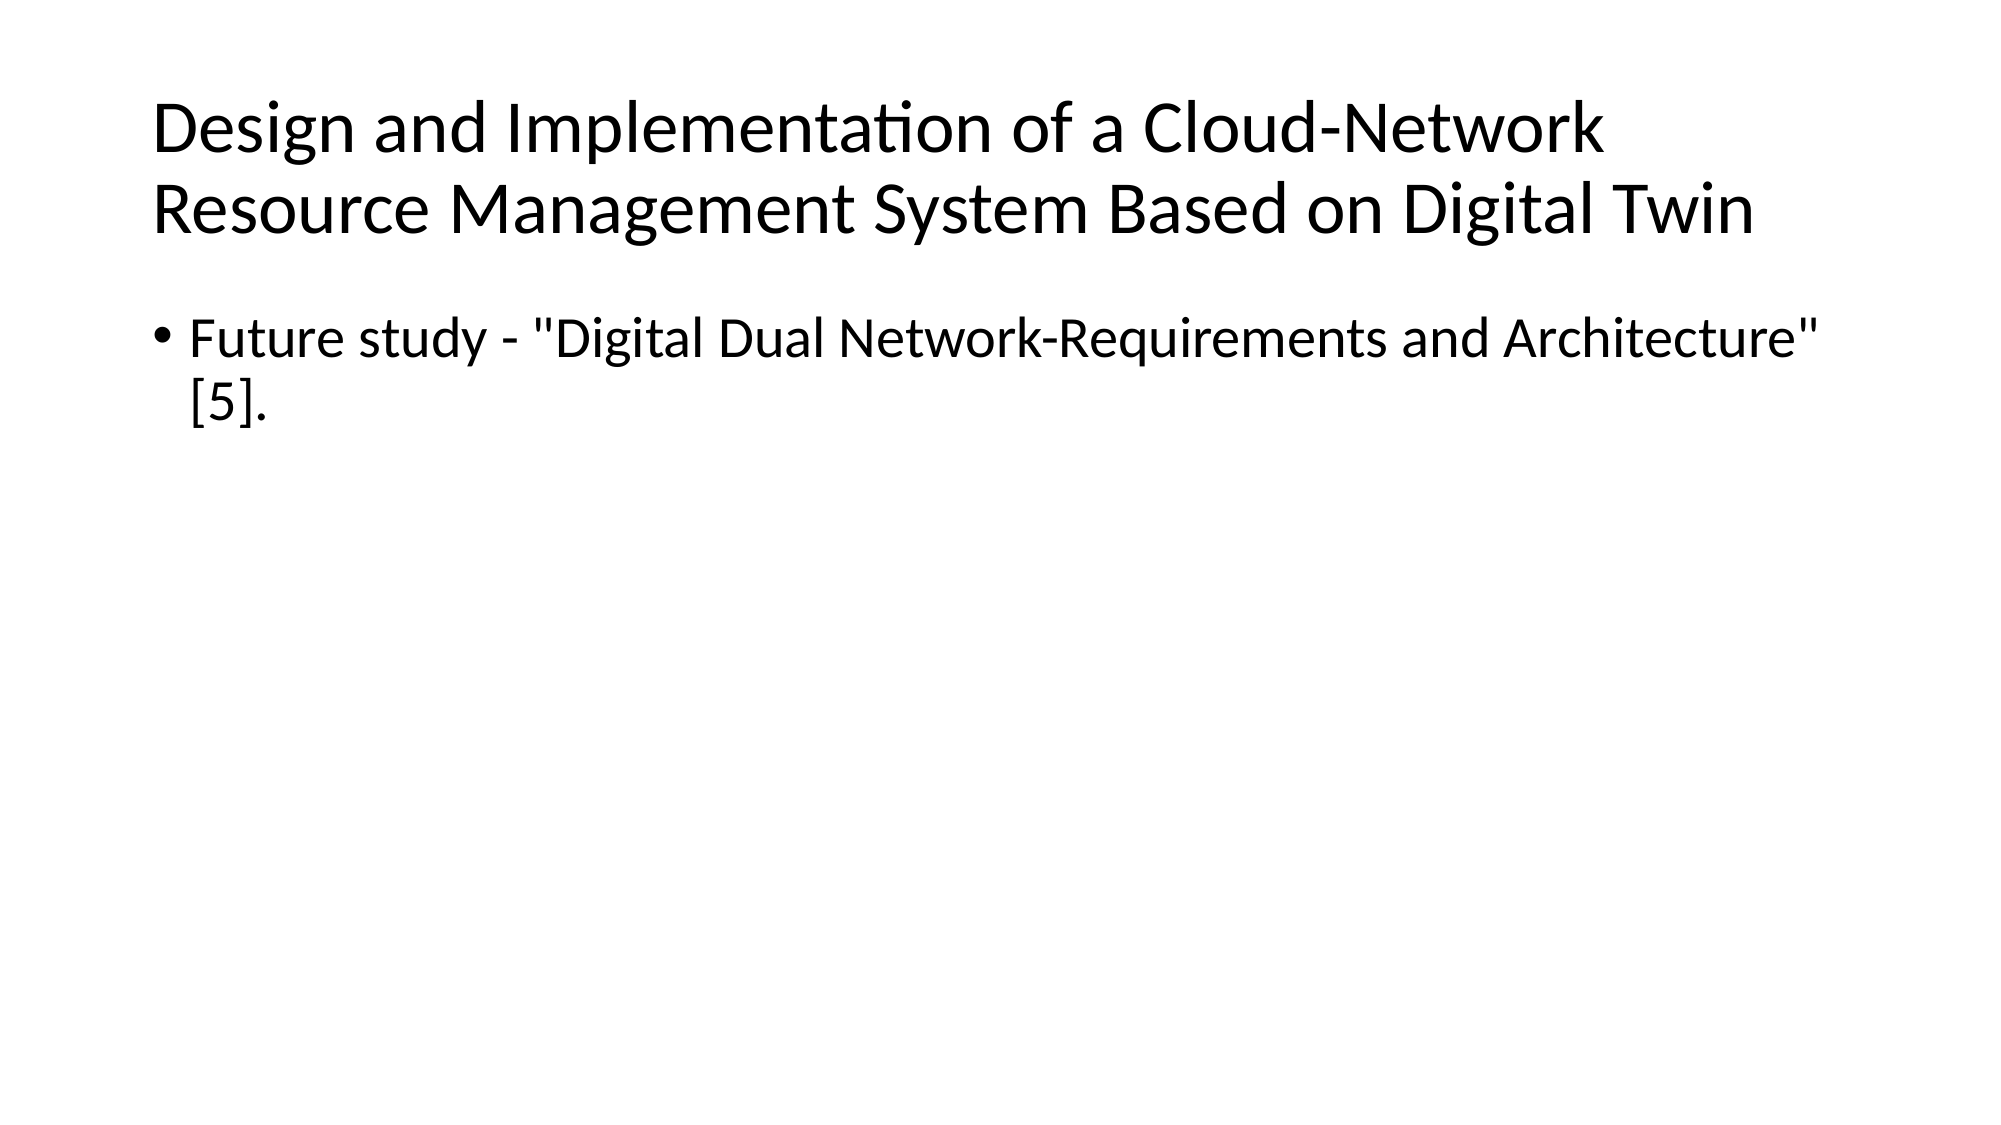

# Design and Implementation of a Cloud-Network Resource Management System Based on Digital Twin
Future study - "Digital Dual Network-Requirements and Architecture" [5].